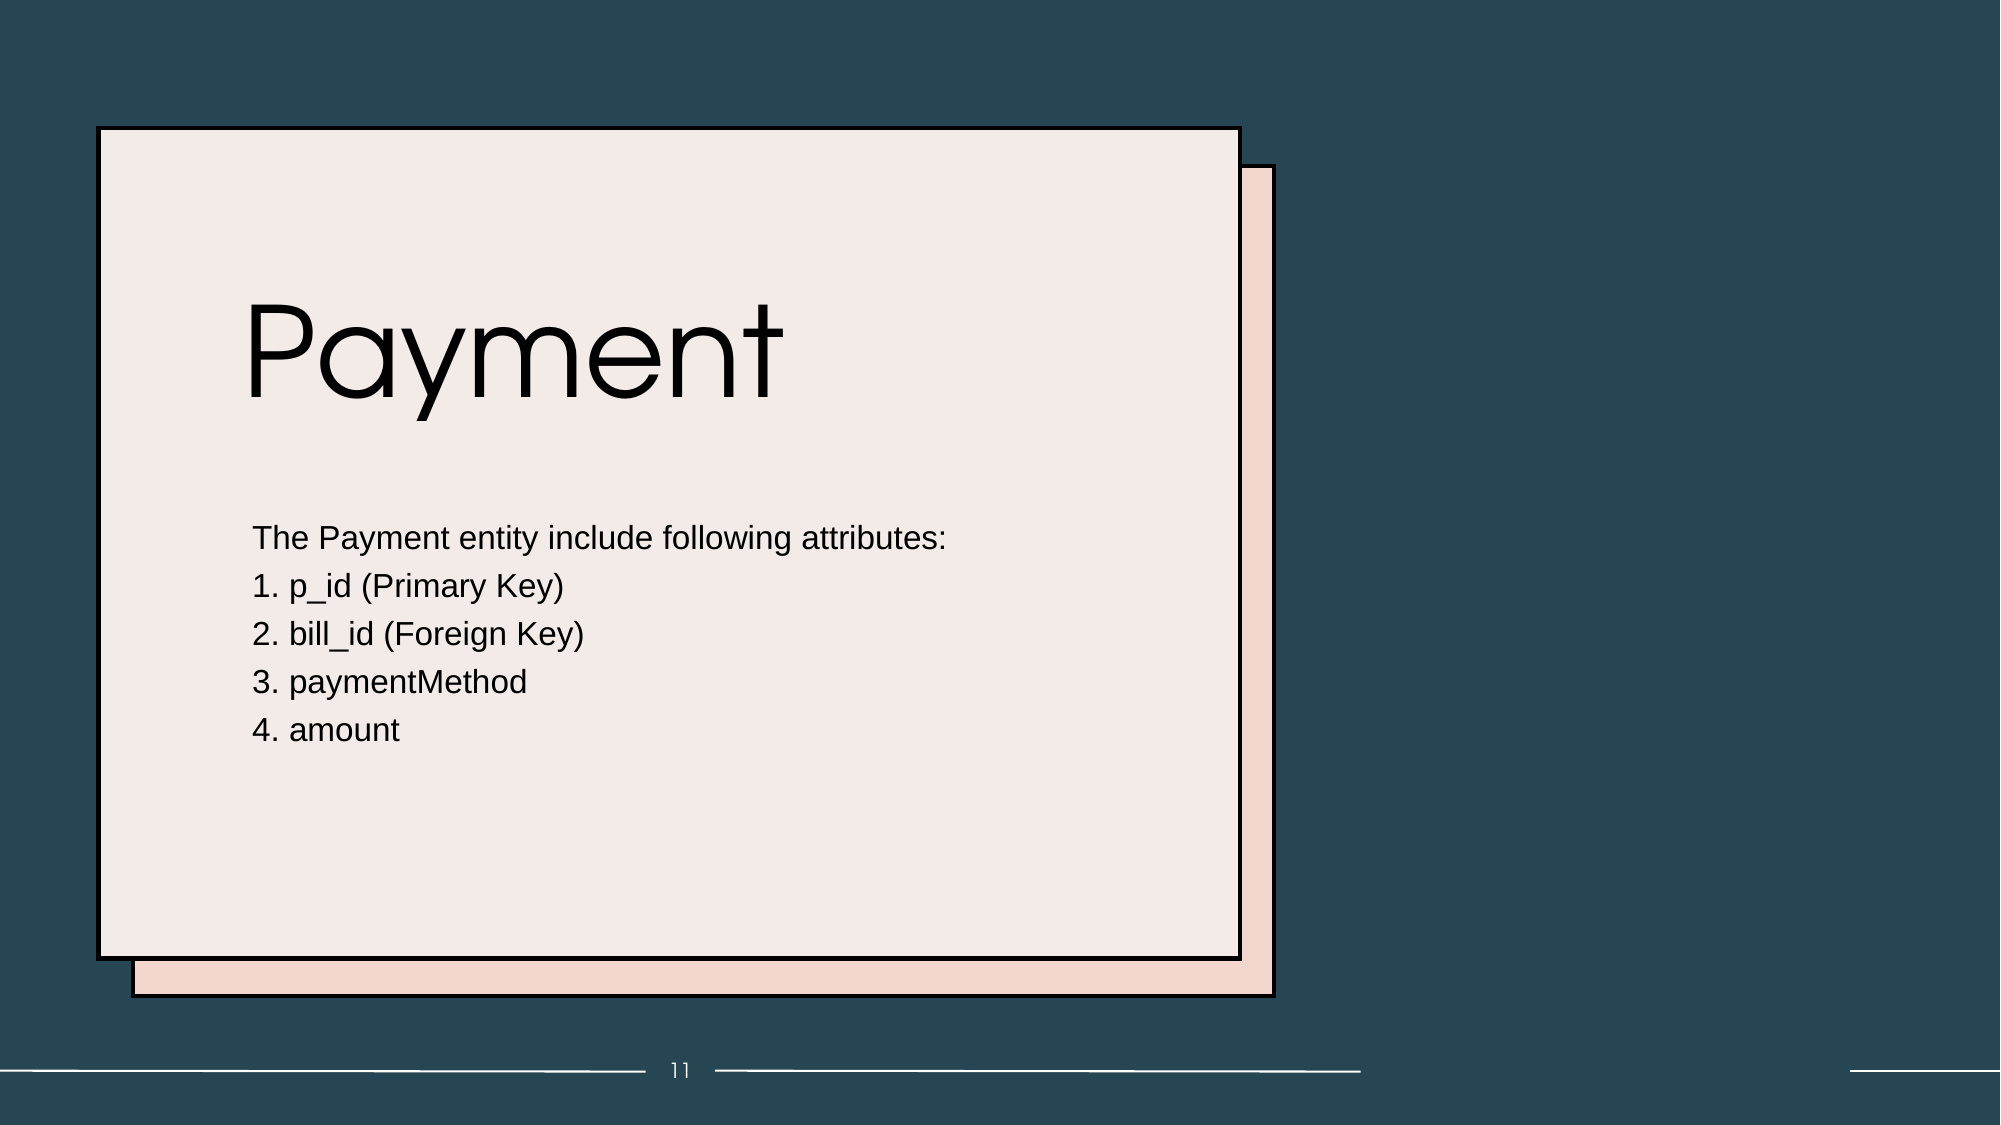

# Payment
The Payment entity include following attributes:
1. p_id (Primary Key)
2. bill_id (Foreign Key)
3. paymentMethod
4. amount
11